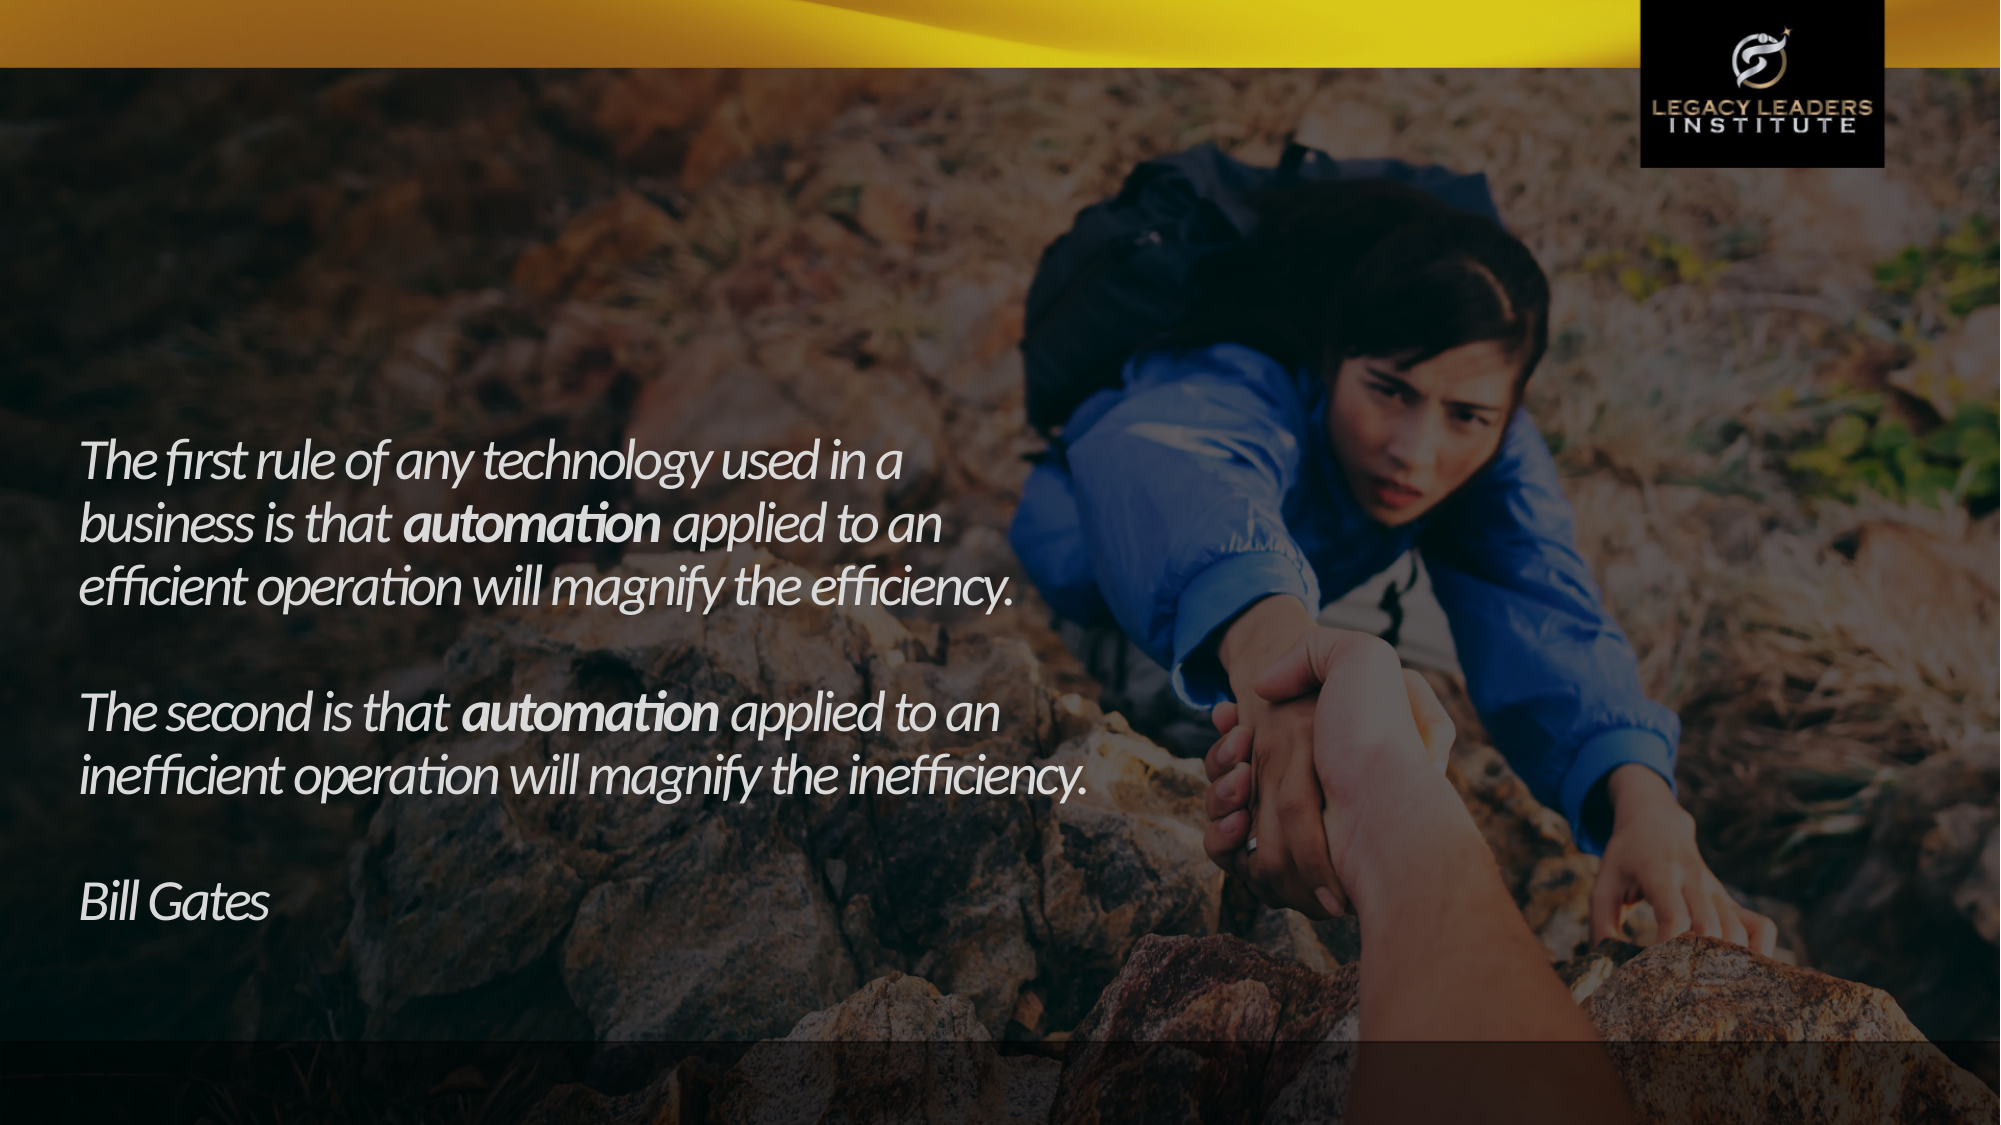

# The first rule of any technology used in a business is that automation applied to an efficient operation will magnify the efficiency. The second is that automation applied to an inefficient operation will magnify the inefficiency. Bill Gates